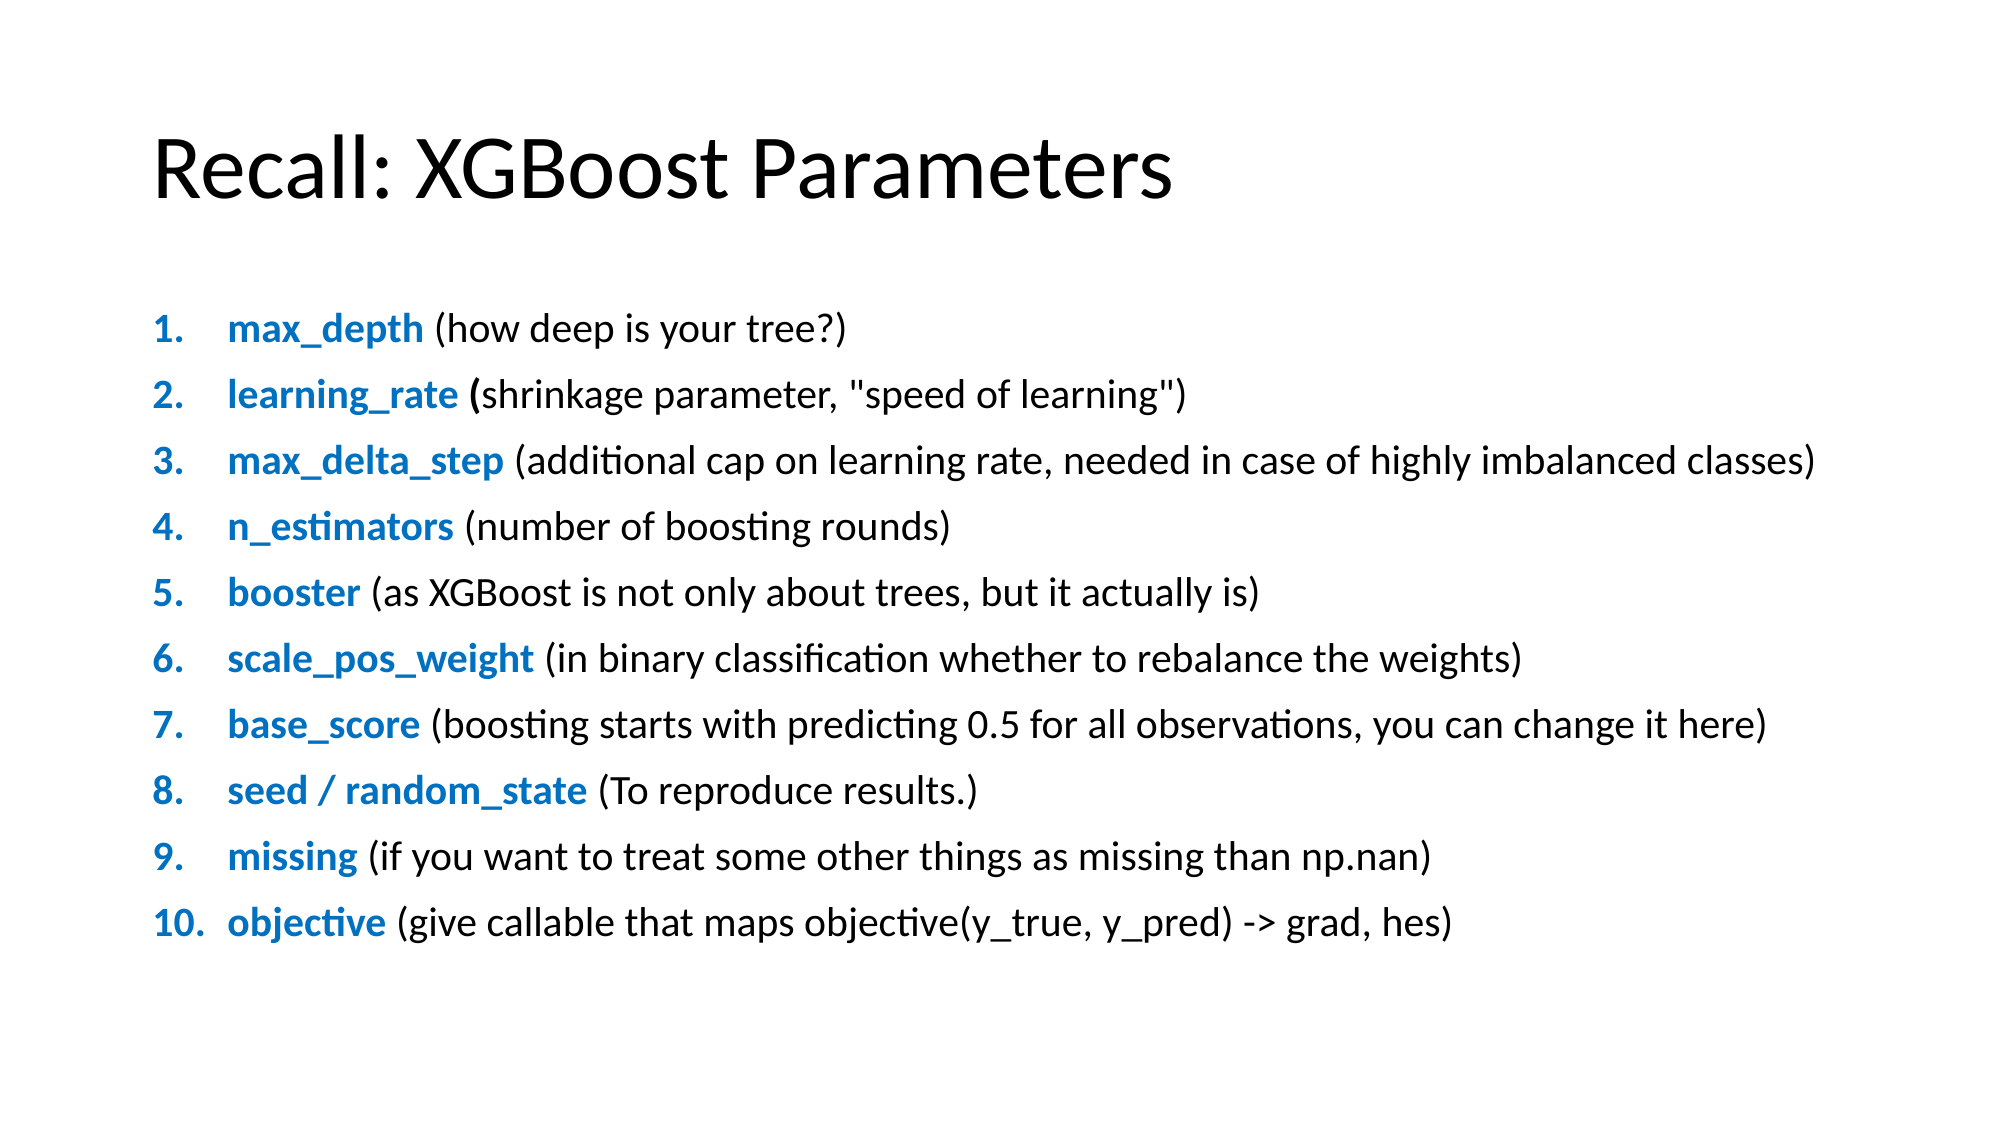

# Recall: XGBoost Parameters
max_depth (how deep is your tree?)
learning_rate (shrinkage parameter, "speed of learning")
max_delta_step (additional cap on learning rate, needed in case of highly imbalanced classes)
n_estimators (number of boosting rounds)
booster (as XGBoost is not only about trees, but it actually is)
scale_pos_weight (in binary classification whether to rebalance the weights)
base_score (boosting starts with predicting 0.5 for all observations, you can change it here)
seed / random_state (To reproduce results.)
missing (if you want to treat some other things as missing than np.nan)
objective (give callable that maps objective(y_true, y_pred) -> grad, hes)